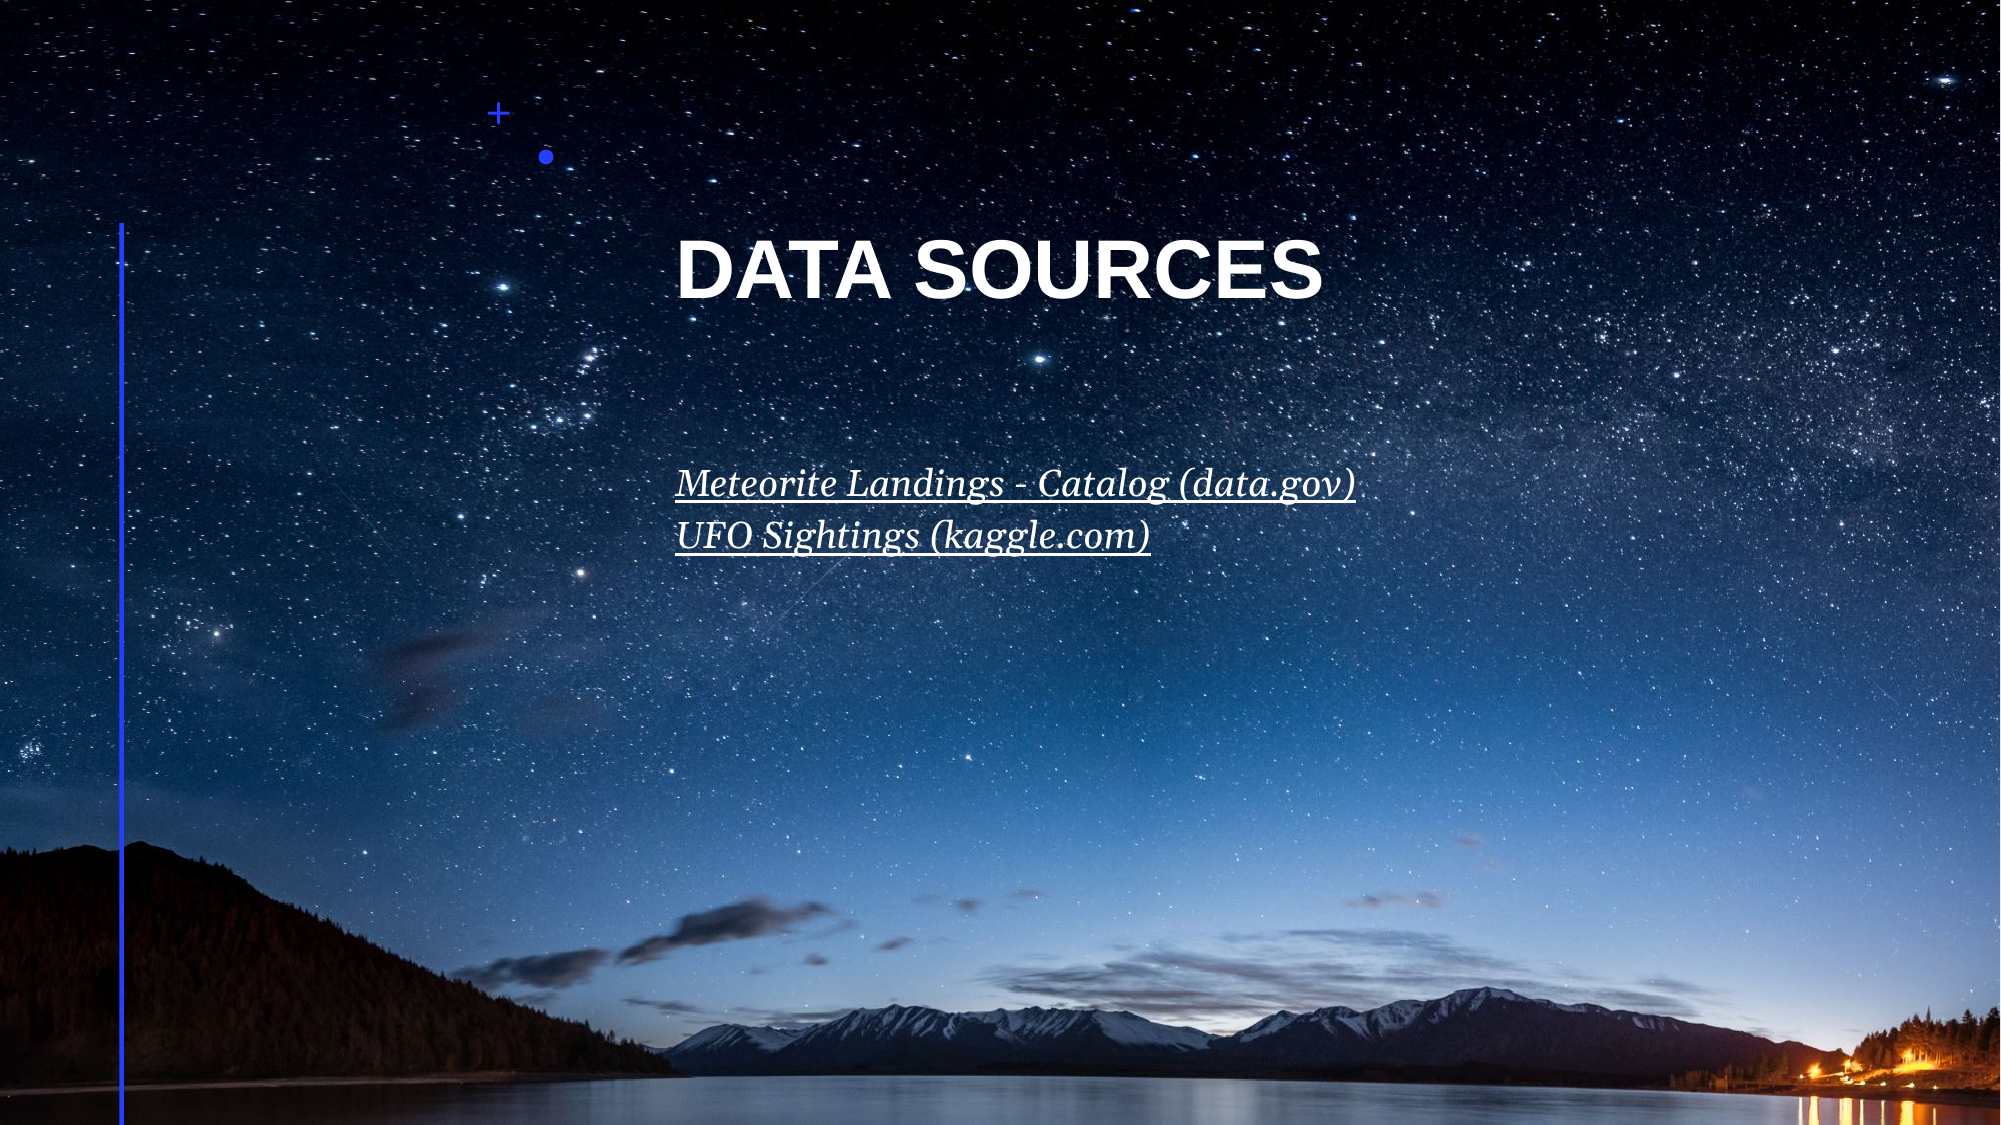

# Data Sources

Meteorite Landings - Catalog (data.gov)
UFO Sightings (kaggle.com)